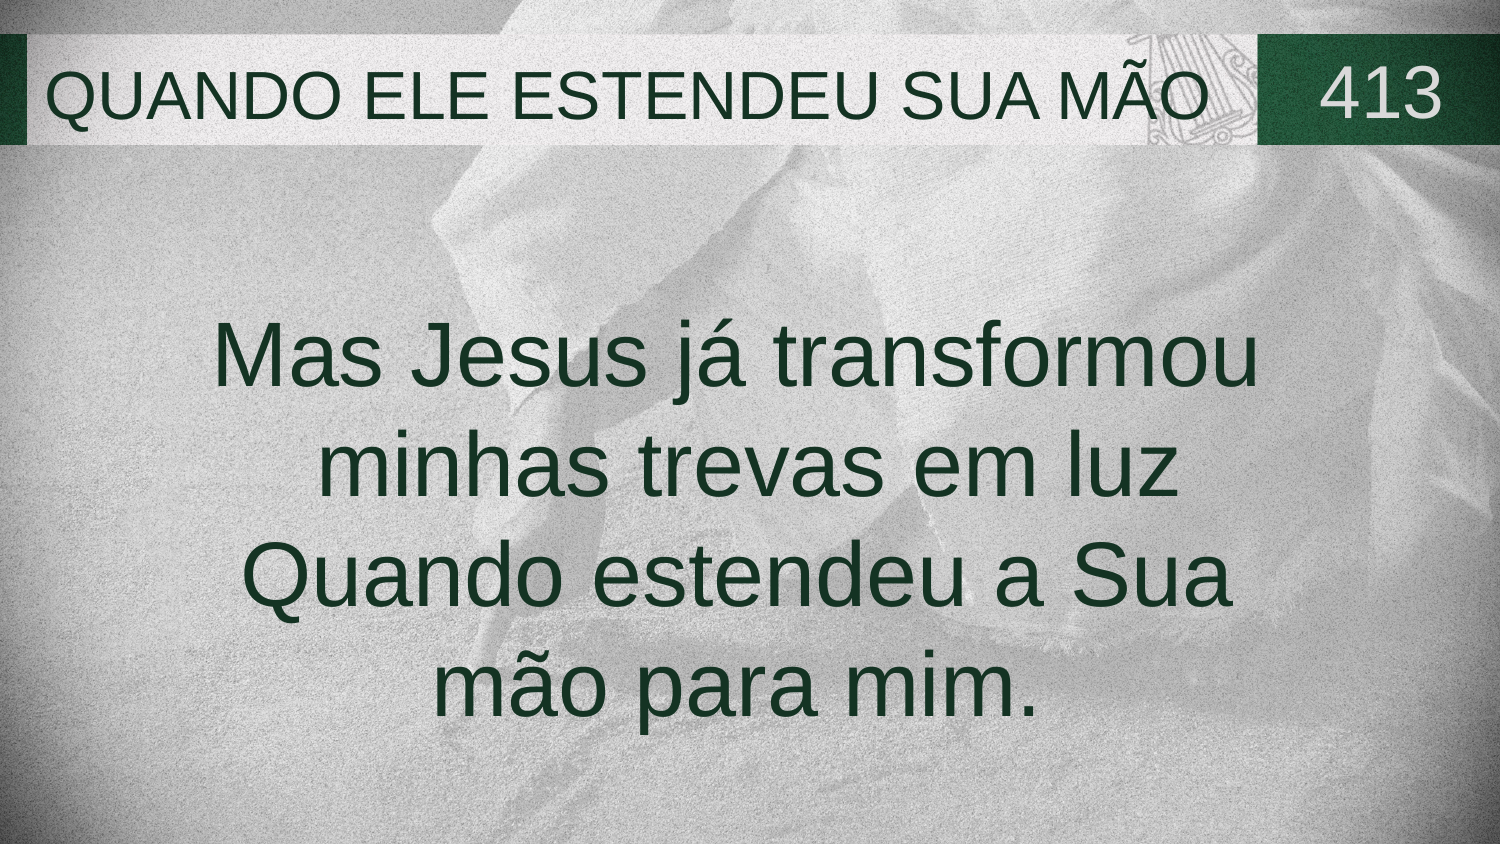

# QUANDO ELE ESTENDEU SUA MÃO
413
Mas Jesus já transformou
minhas trevas em luz
Quando estendeu a Sua
mão para mim.